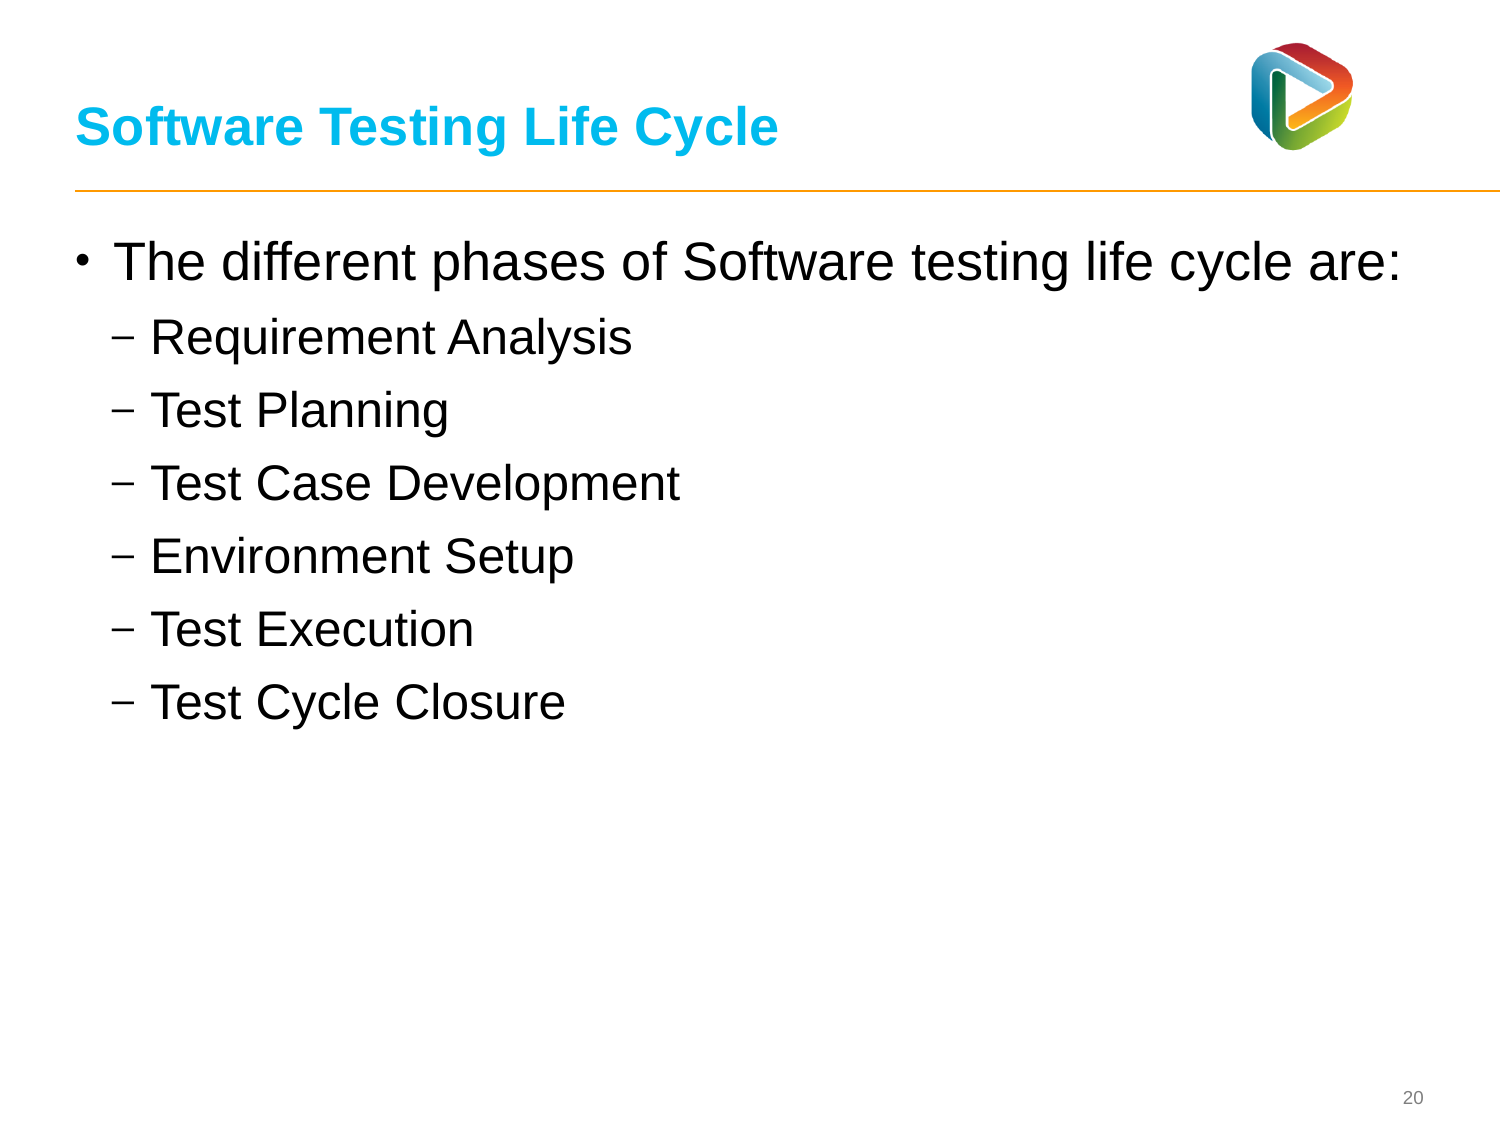

# Software Testing Life Cycle
The different phases of Software testing life cycle are:
Requirement Analysis
Test Planning
Test Case Development
Environment Setup
Test Execution
Test Cycle Closure